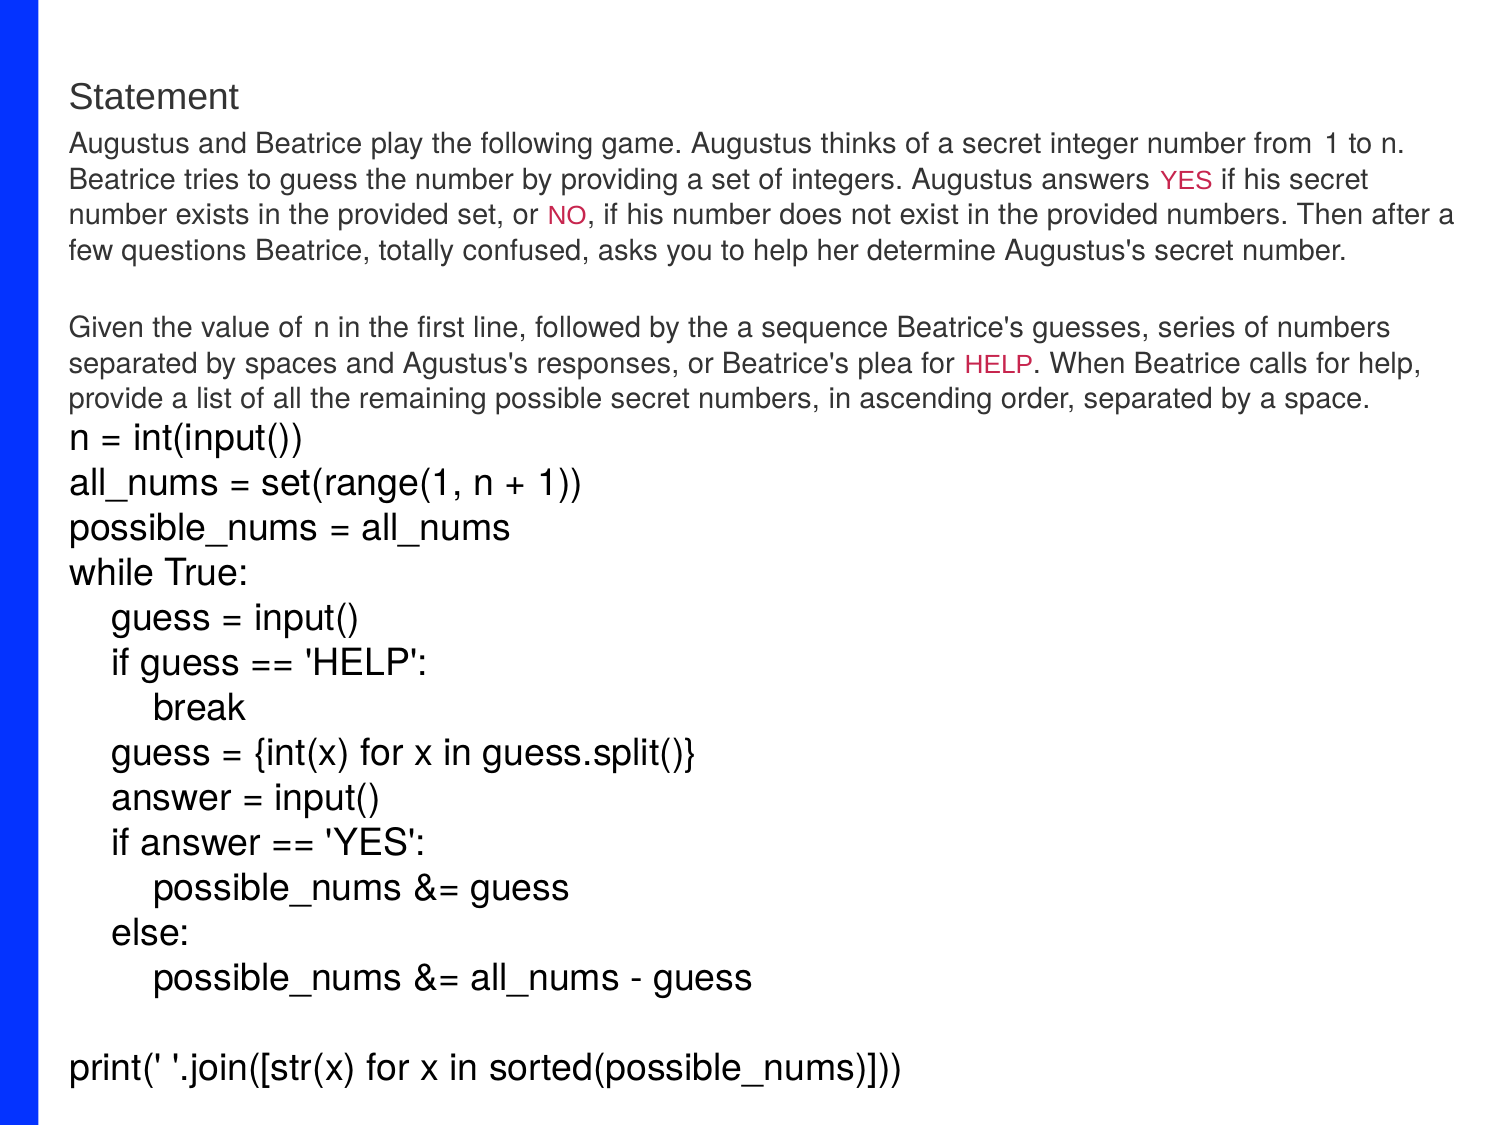

Statement
Augustus and Beatrice play the following game. Augustus thinks of a secret integer number from 1 to n. Beatrice tries to guess the number by providing a set of integers. Augustus answers YES if his secret number exists in the provided set, or NO, if his number does not exist in the provided numbers. Then after a few questions Beatrice, totally confused, asks you to help her determine Augustus's secret number.

Given the value of n in the first line, followed by the a sequence Beatrice's guesses, series of numbers separated by spaces and Agustus's responses, or Beatrice's plea for HELP. When Beatrice calls for help, provide a list of all the remaining possible secret numbers, in ascending order, separated by a space.
n = int(input())
all_nums = set(range(1, n + 1))
possible_nums = all_nums
while True:
    guess = input()
    if guess == 'HELP':
        break
    guess = {int(x) for x in guess.split()}
    answer = input()
    if answer == 'YES':
        possible_nums &= guess
    else:
        possible_nums &= all_nums - guess

print(' '.join([str(x) for x in sorted(possible_nums)]))